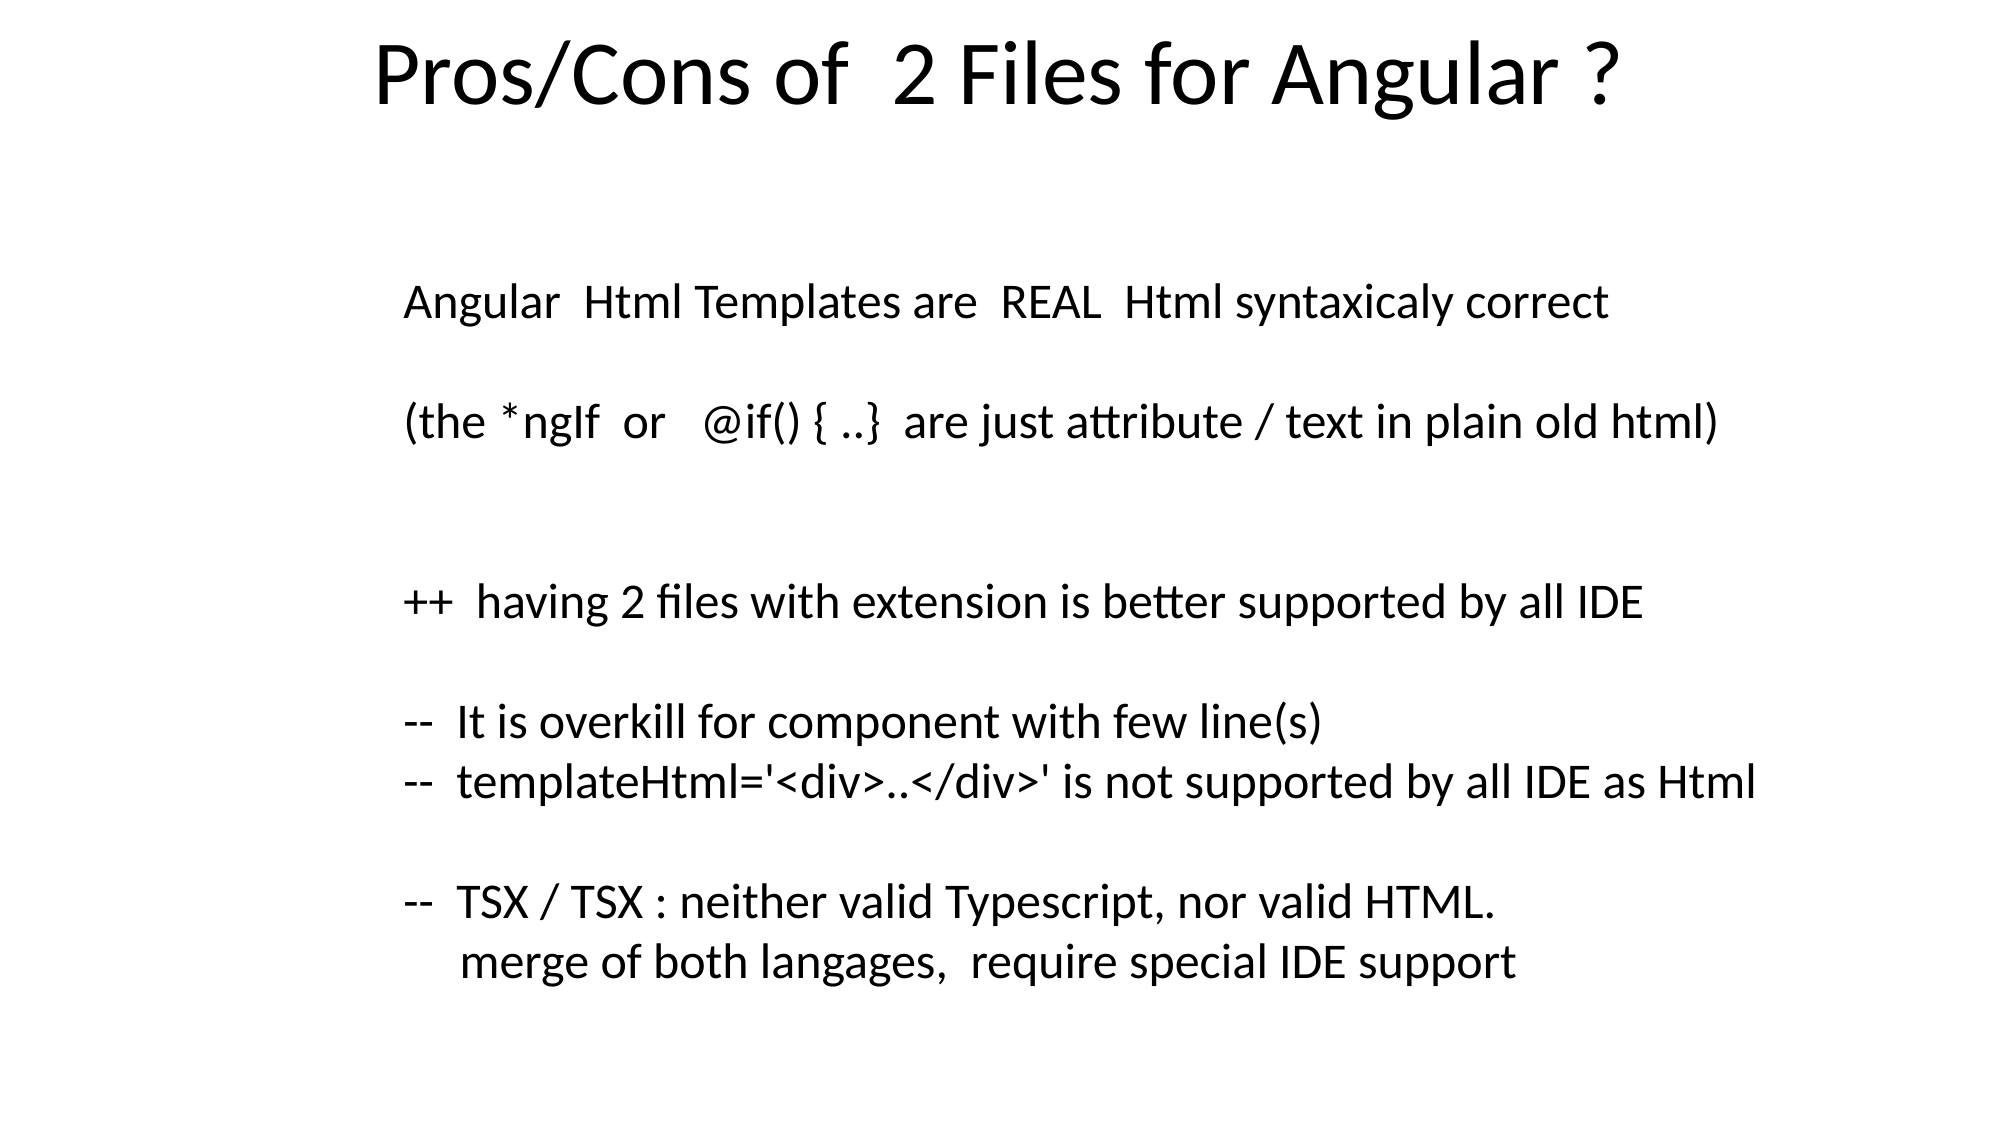

# Pros/Cons of  2 Files for Angular ?
Angular  Html Templates are  REAL  Html syntaxicaly correct

(the *ngIf  or   @if() { ..}  are just attribute / text in plain old html)

++  having 2 files with extension is better supported by all IDE

--  It is overkill for component with few line(s)
--  templateHtml='<div>..</div>' is not supported by all IDE as Html

--  TSX / TSX : neither valid Typescript, nor valid HTML.
     merge of both langages,  require special IDE support